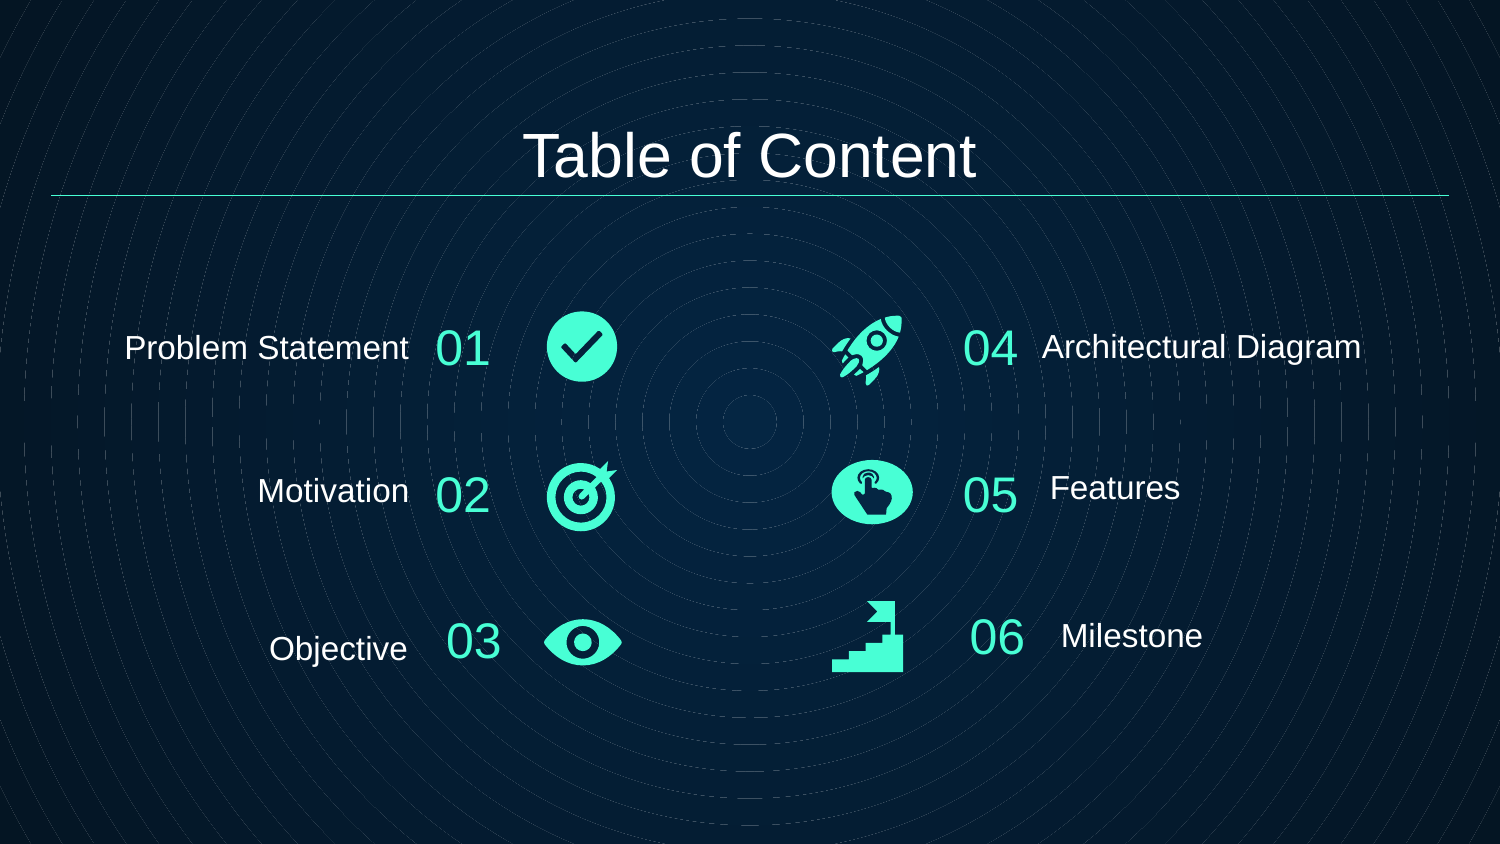

# Table of Content
04
01

Problem Statement
Architectural Diagram
05
02

Features
Motivation
06
03

Milestone
Objective